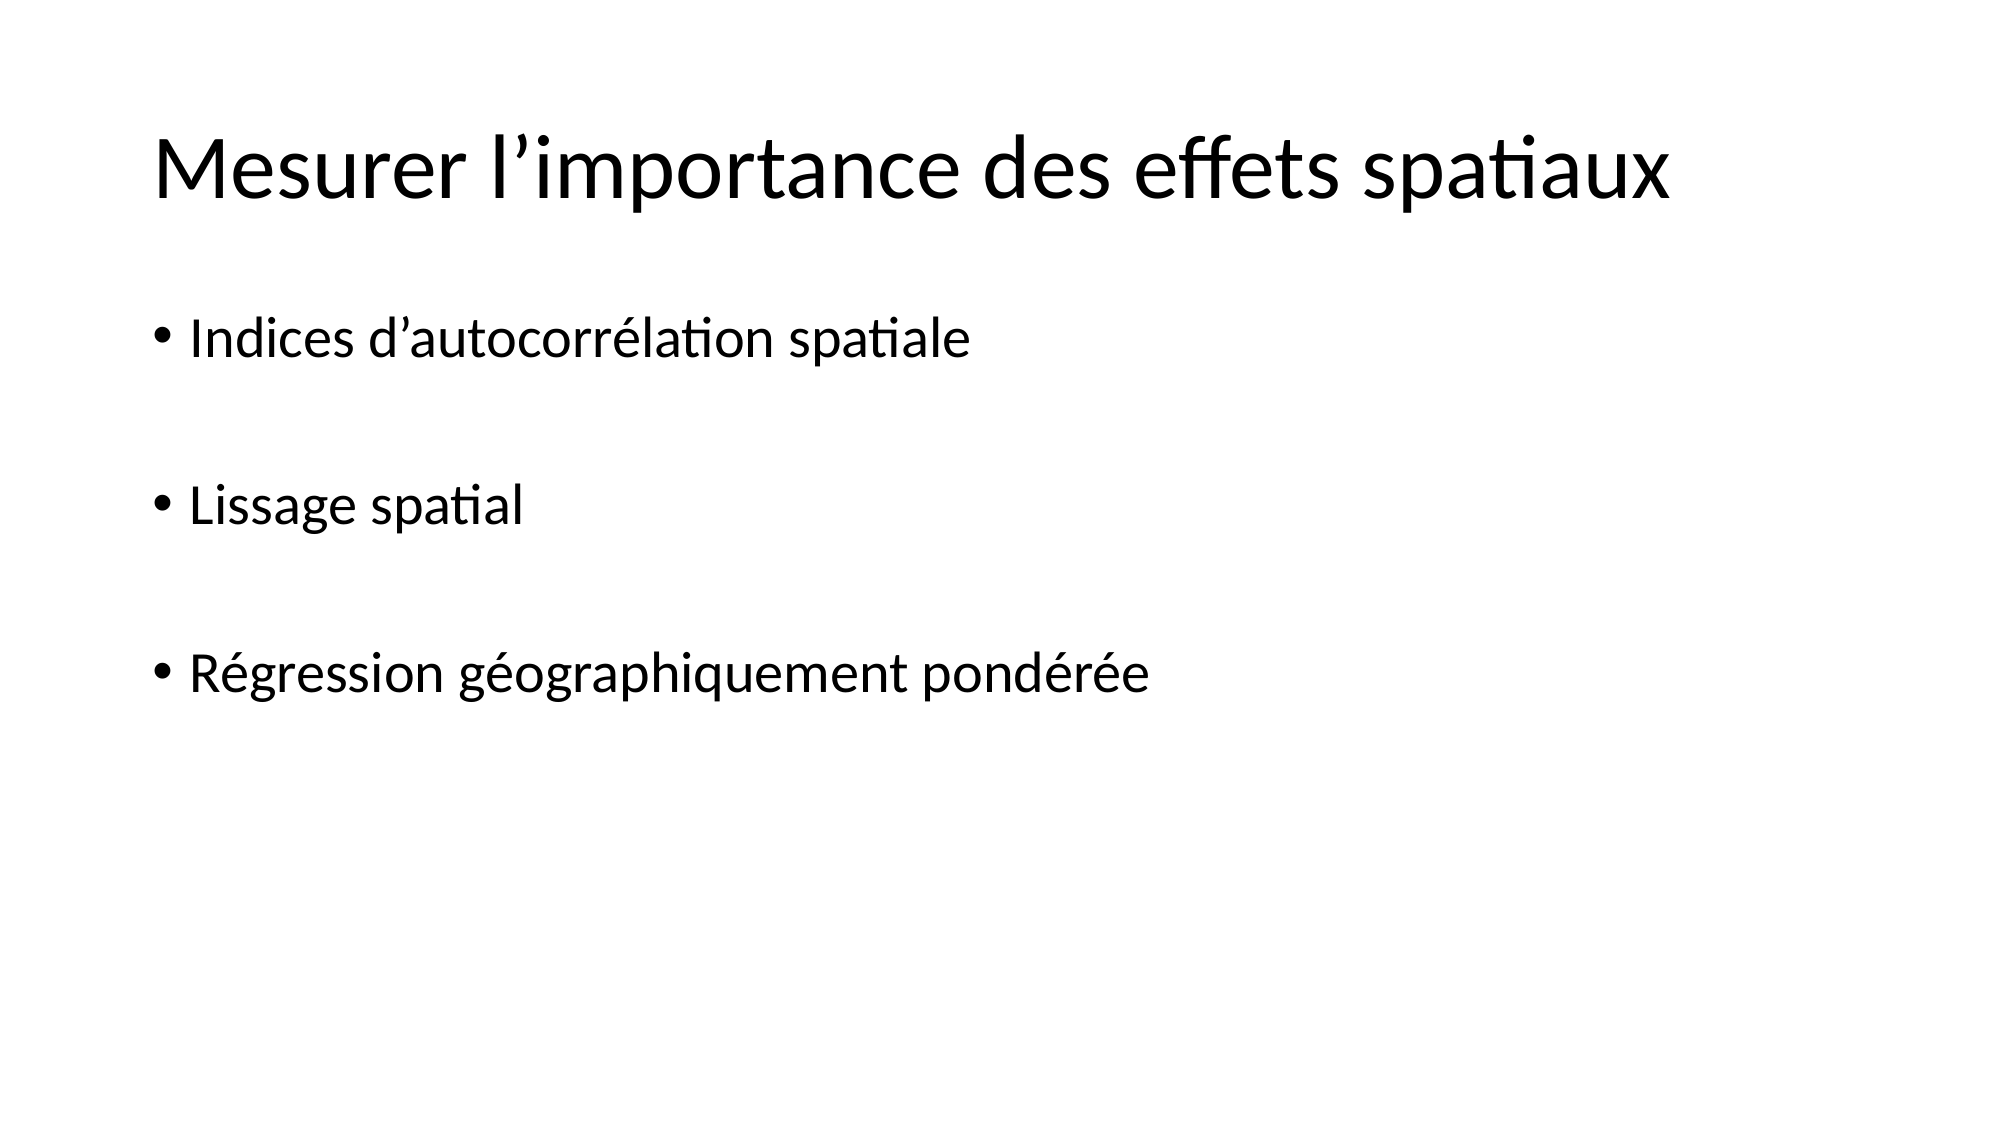

# Mesurer l’importance des effets spatiaux
Indices d’autocorrélation spatiale

Lissage spatial

Régression géographiquement pondérée